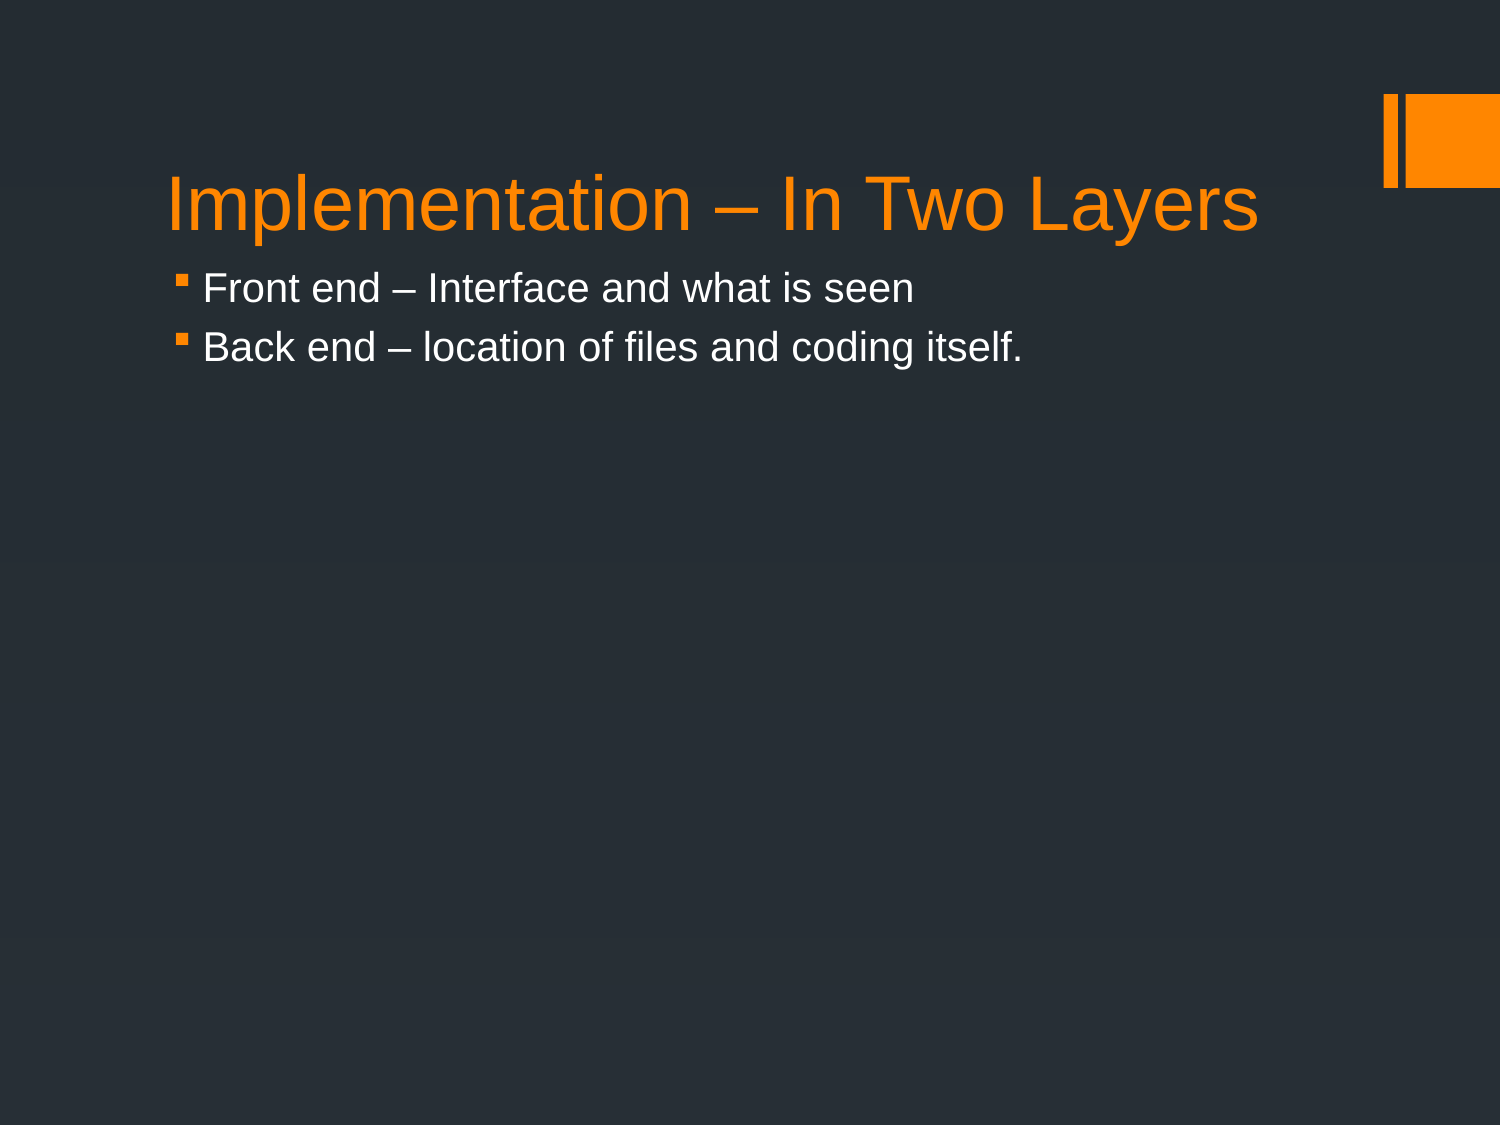

# Implementation – In Two Layers
Front end – Interface and what is seen
Back end – location of files and coding itself.